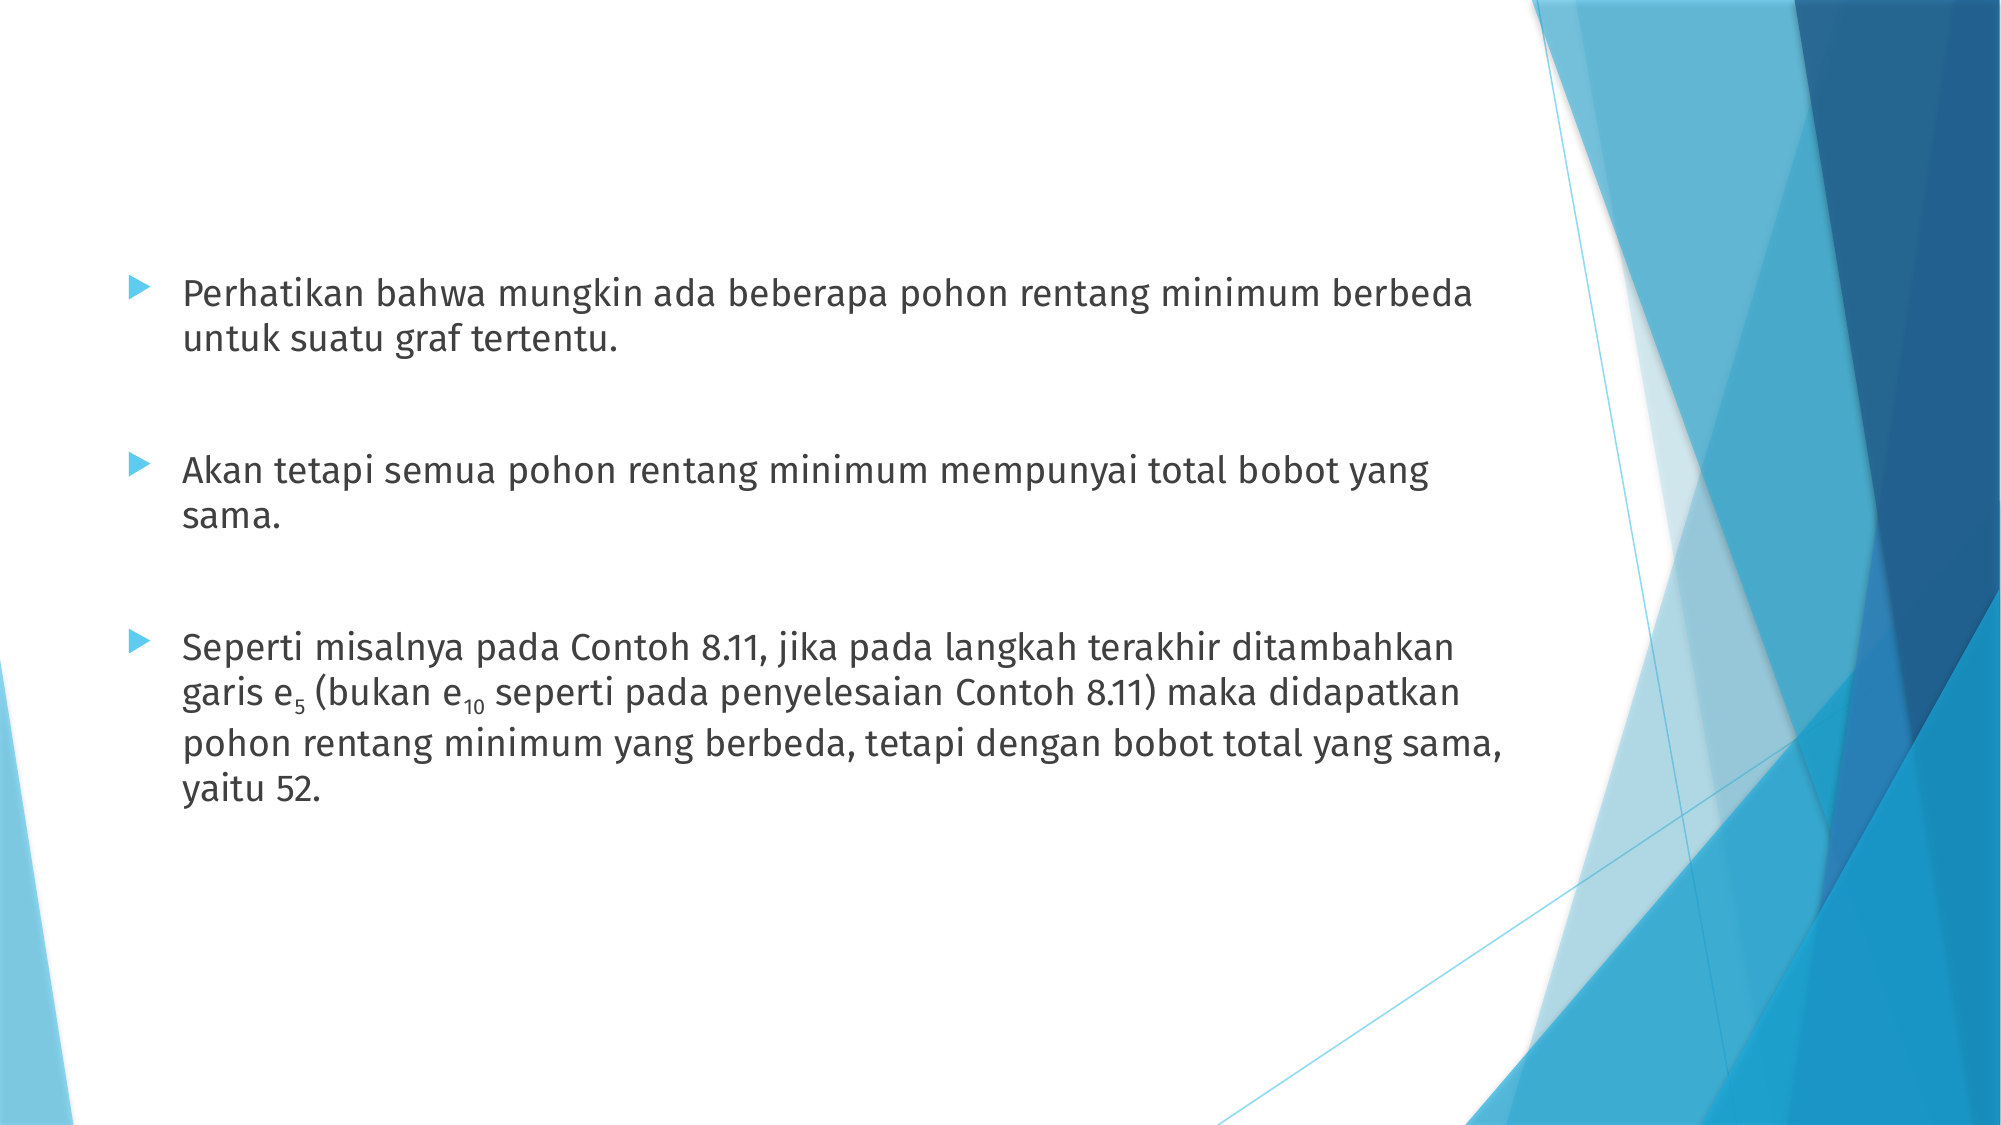

Perhatikan bahwa mungkin ada beberapa pohon rentang minimum berbeda untuk suatu graf tertentu.

Akan tetapi semua pohon rentang minimum mempunyai total bobot yang sama.

Seperti misalnya pada Contoh 8.11, jika pada langkah terakhir ditambahkan garis e5 (bukan e10 seperti pada penyelesaian Contoh 8.11) maka didapatkan pohon rentang minimum yang berbeda, tetapi dengan bobot total yang sama, yaitu 52.